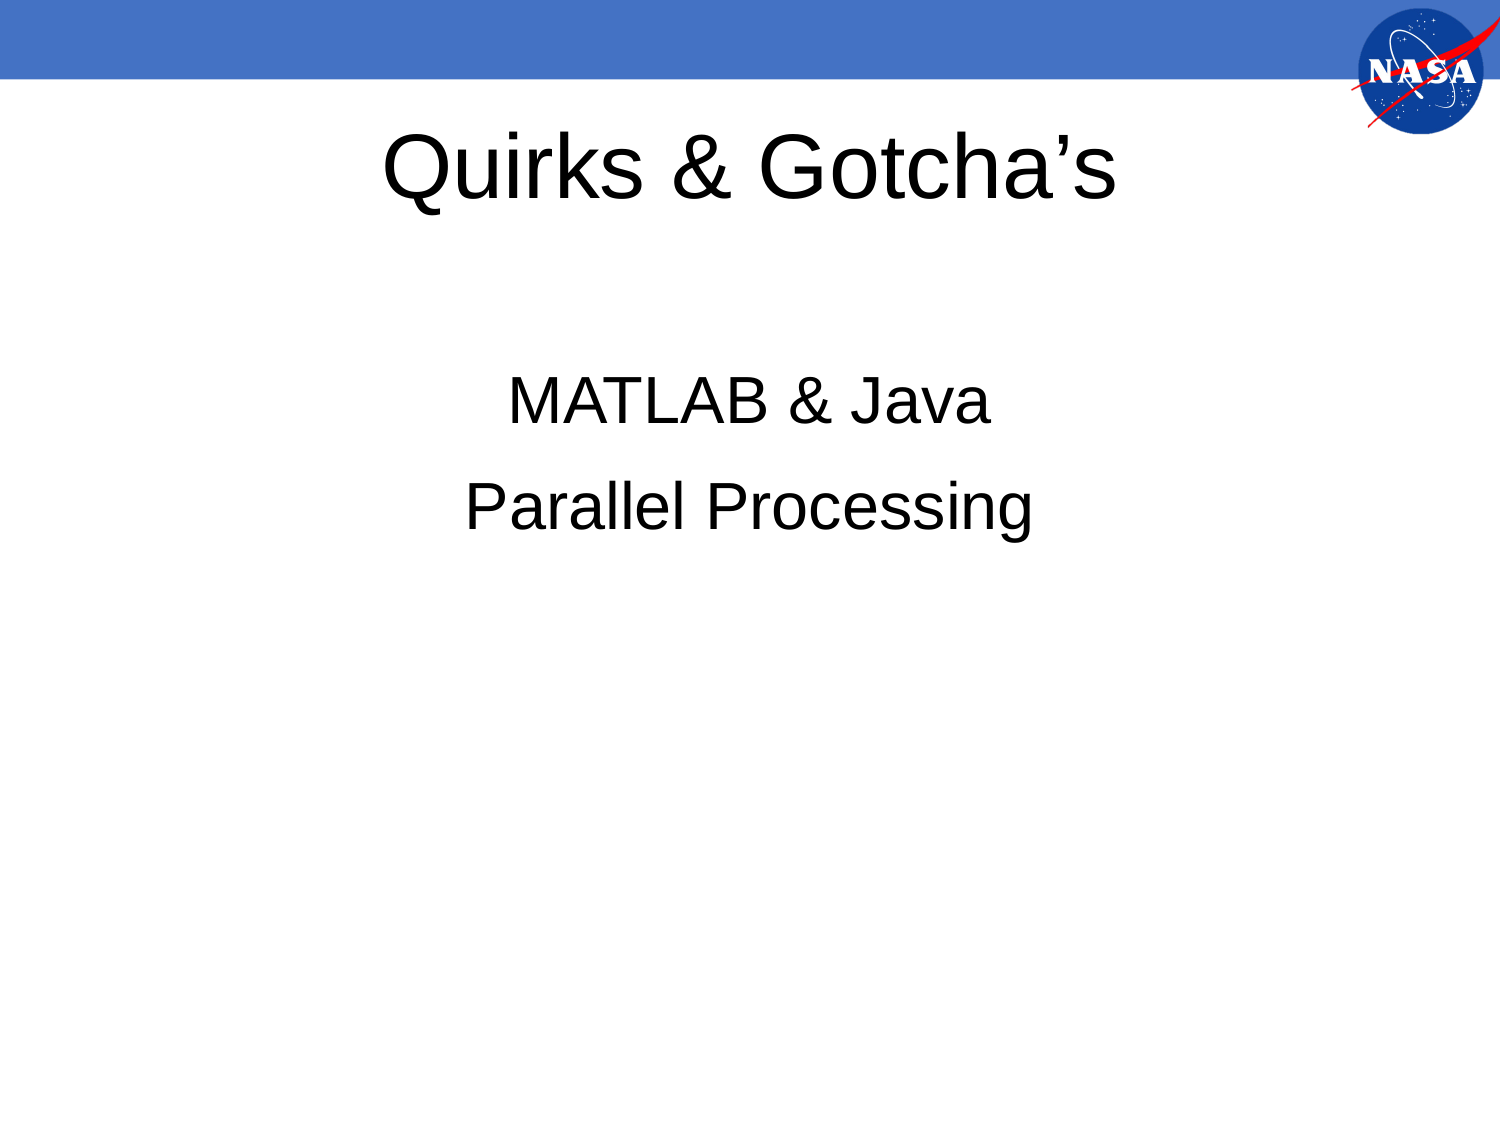

# Quirks & Gotcha’s
MATLAB & Java
Parallel Processing